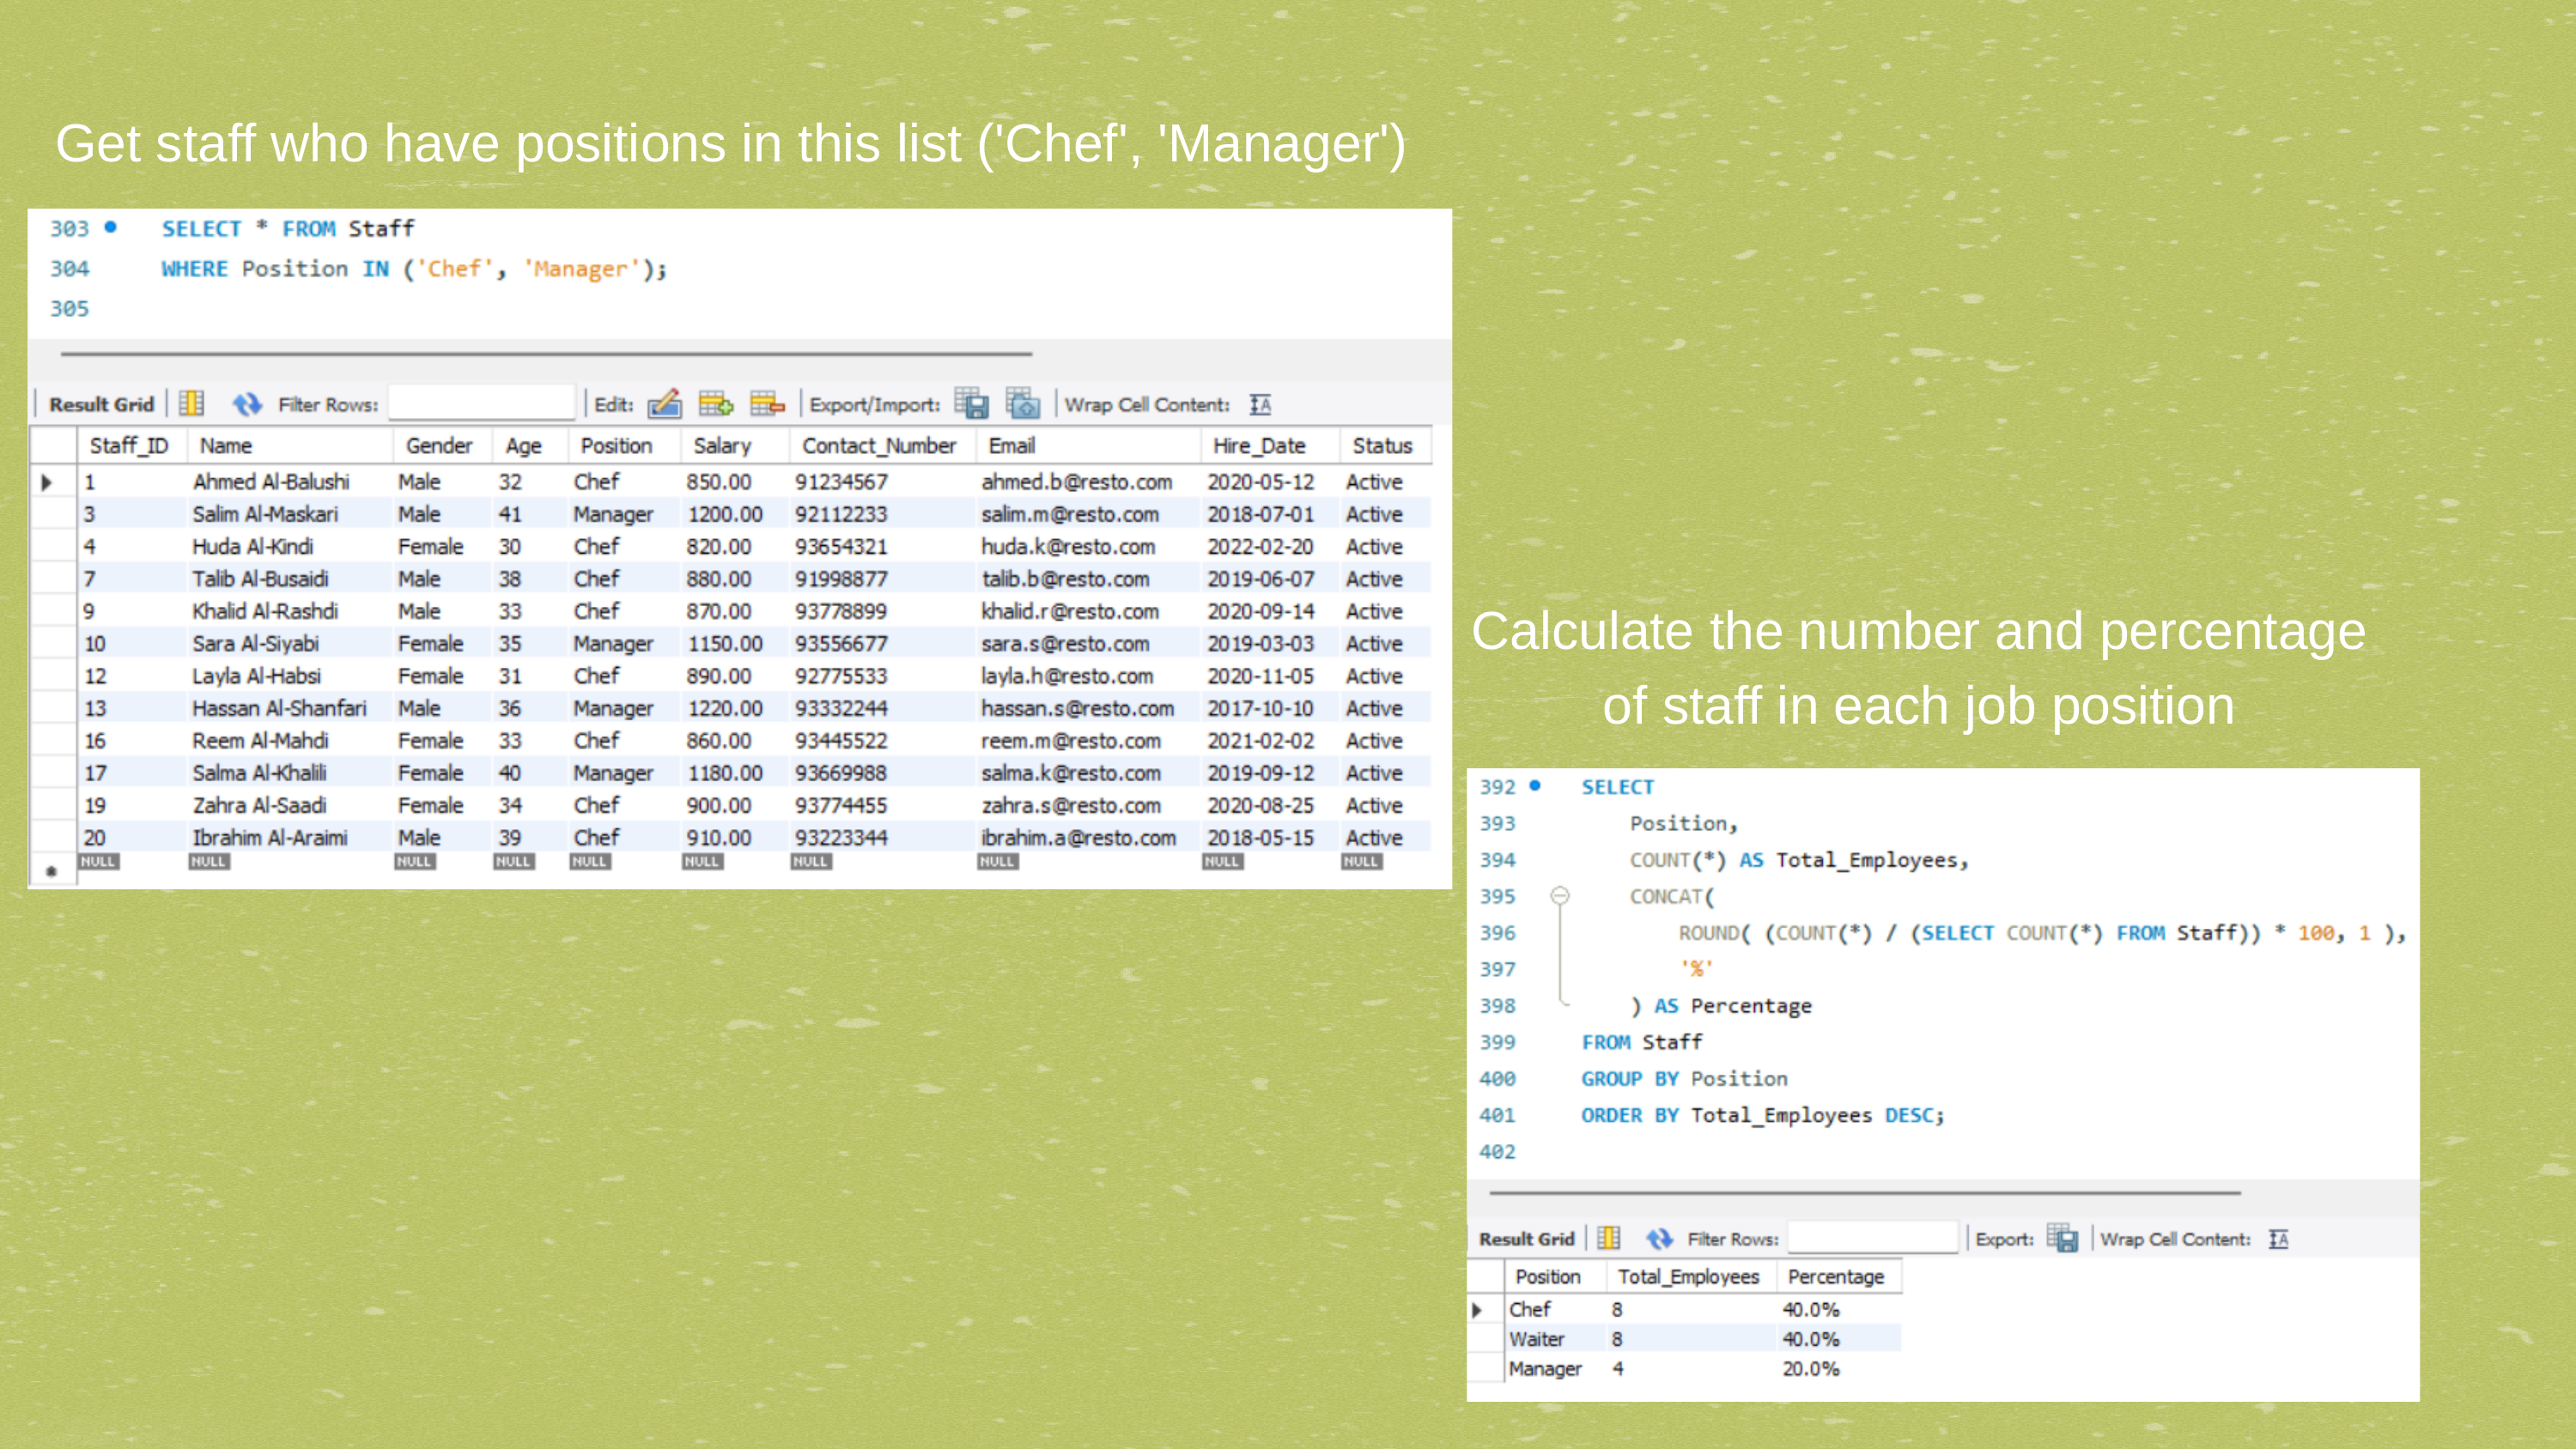

Get staff who have positions in this list ('Chef', 'Manager')

Calculate the number and percentage of staff in each job position